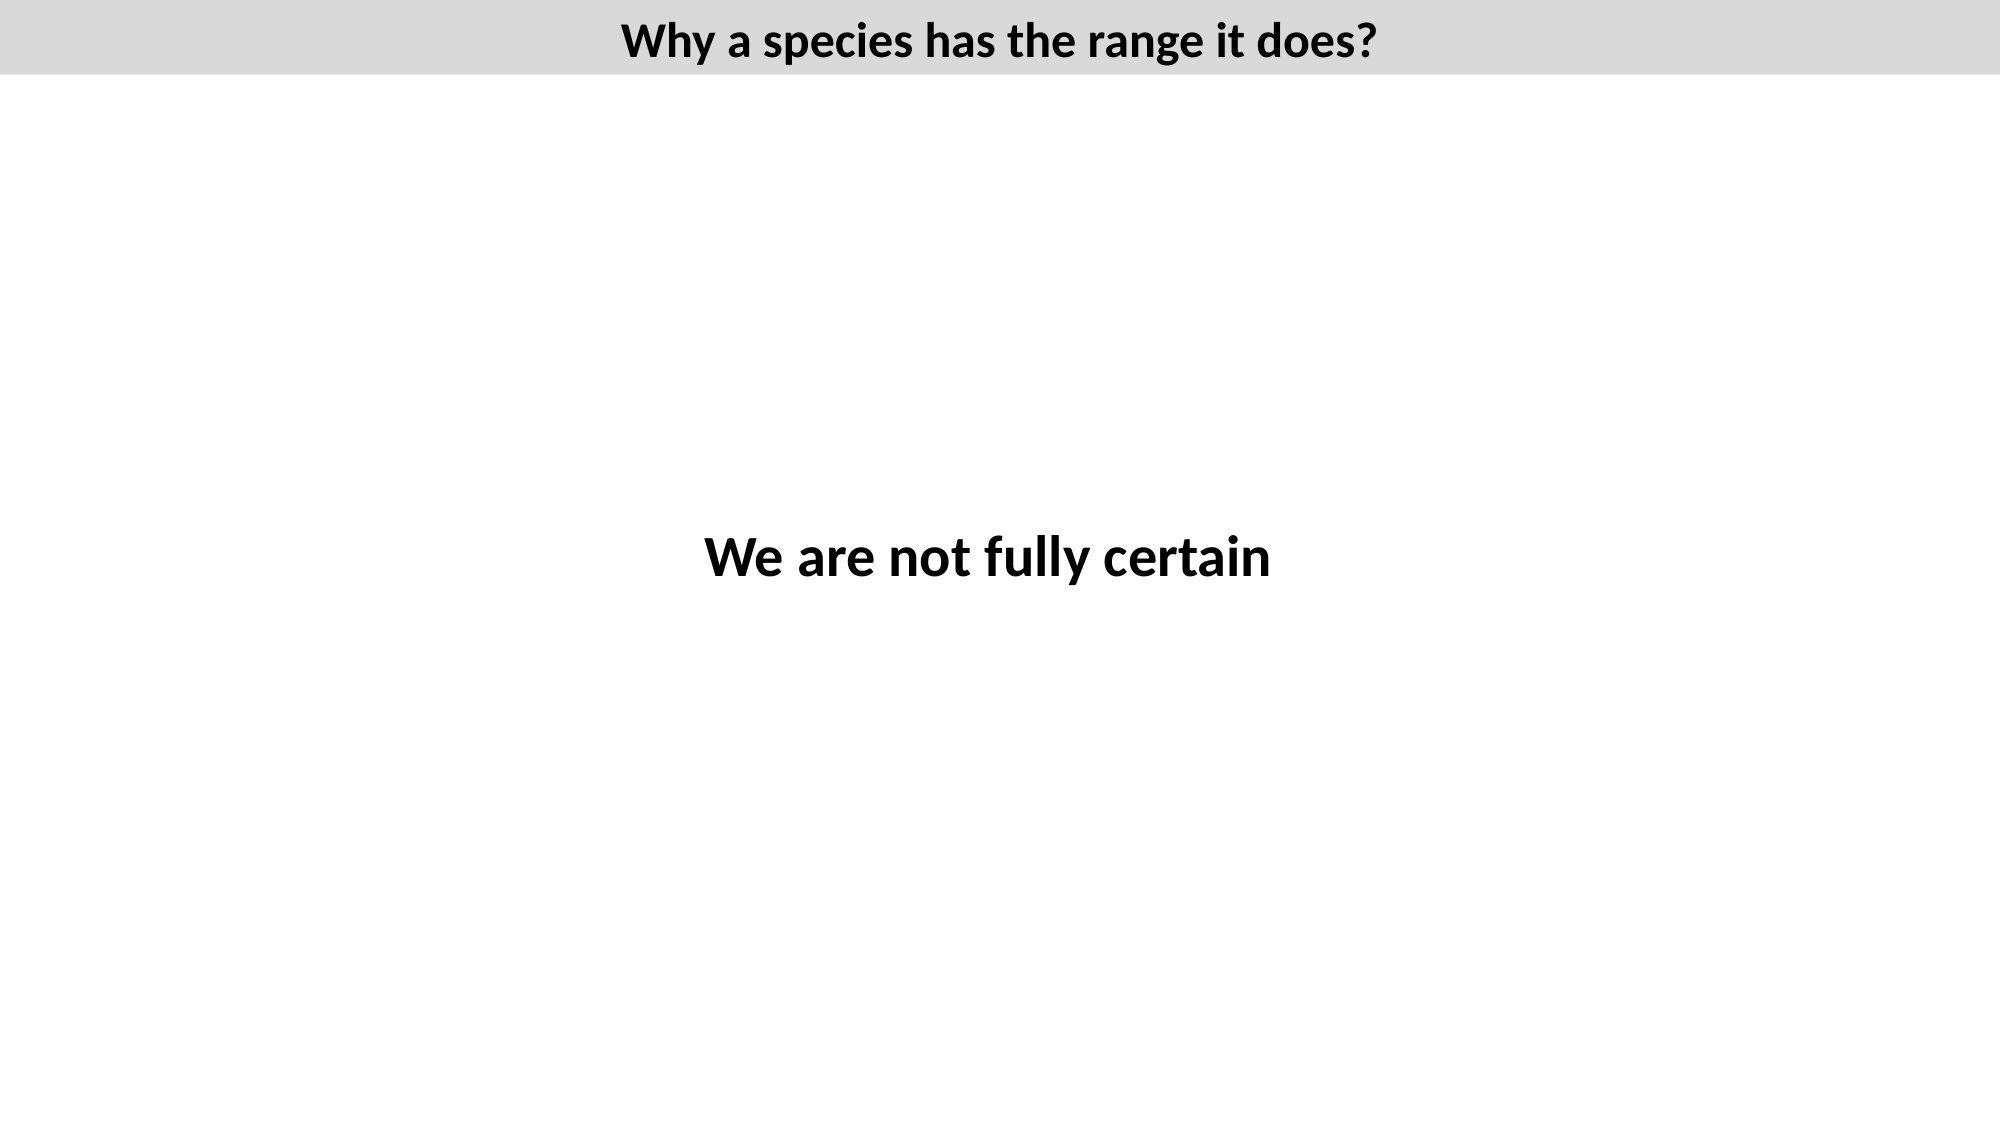

Why a species has the range it does?
We are not fully certain